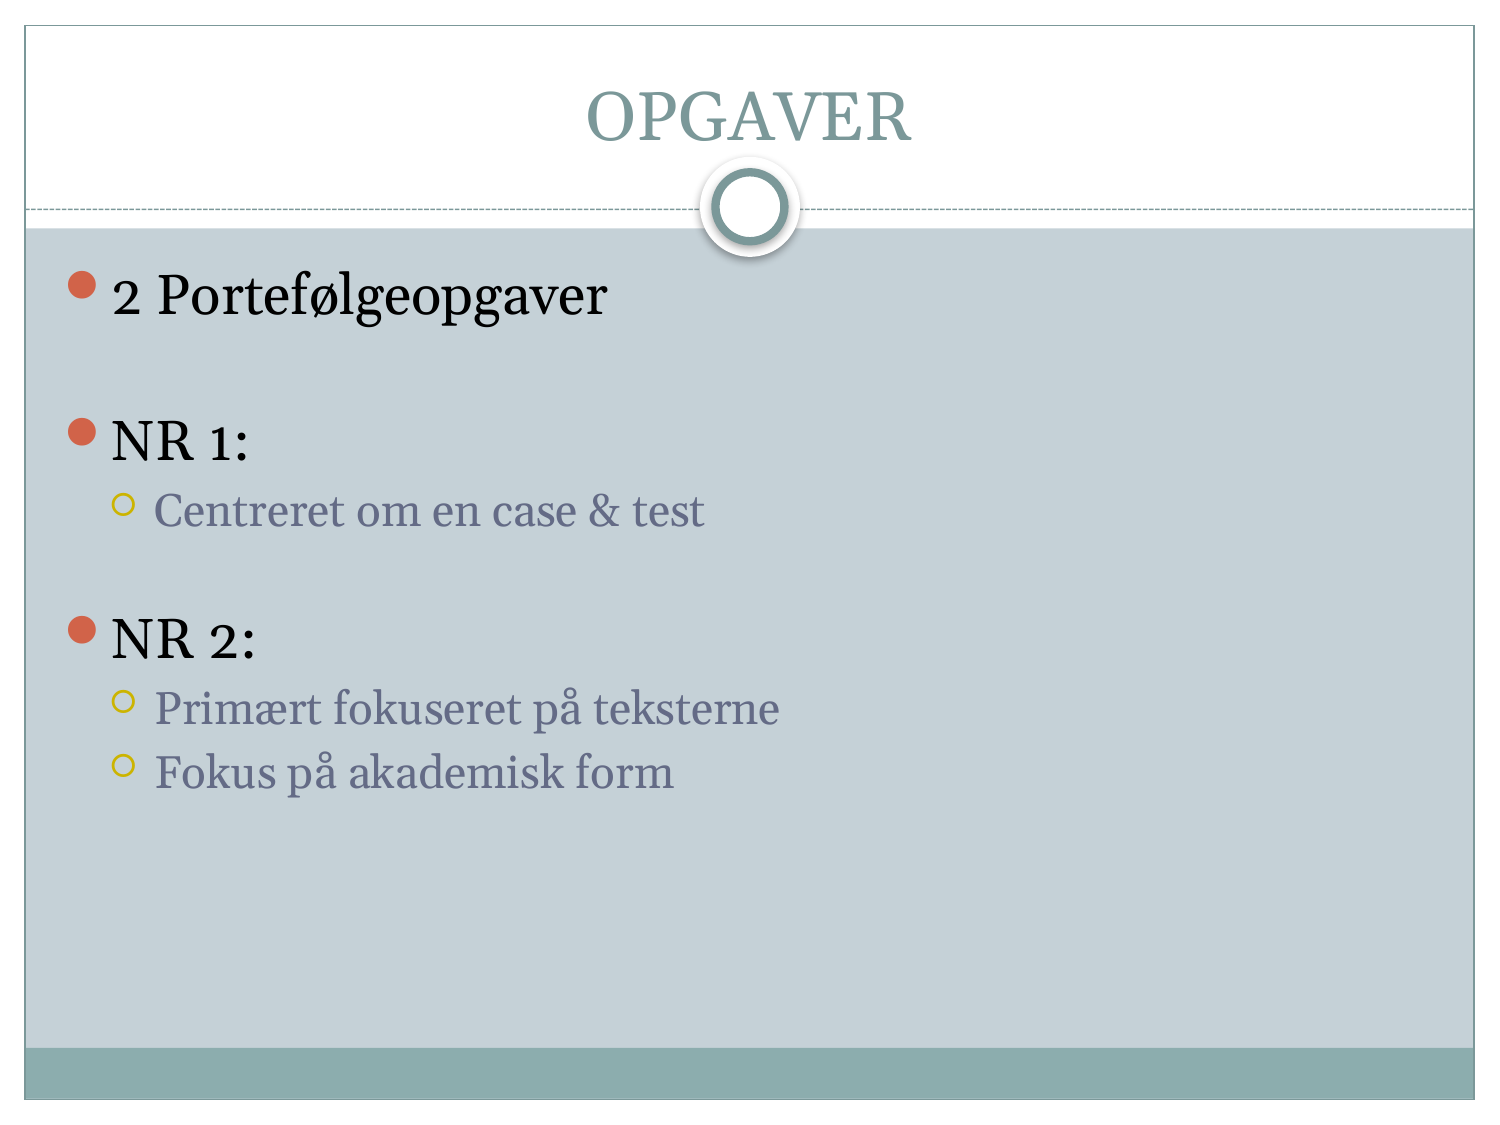

# OPGAVER
2 Portefølgeopgaver
NR 1:
Centreret om en case & test
NR 2:
Primært fokuseret på teksterne
Fokus på akademisk form